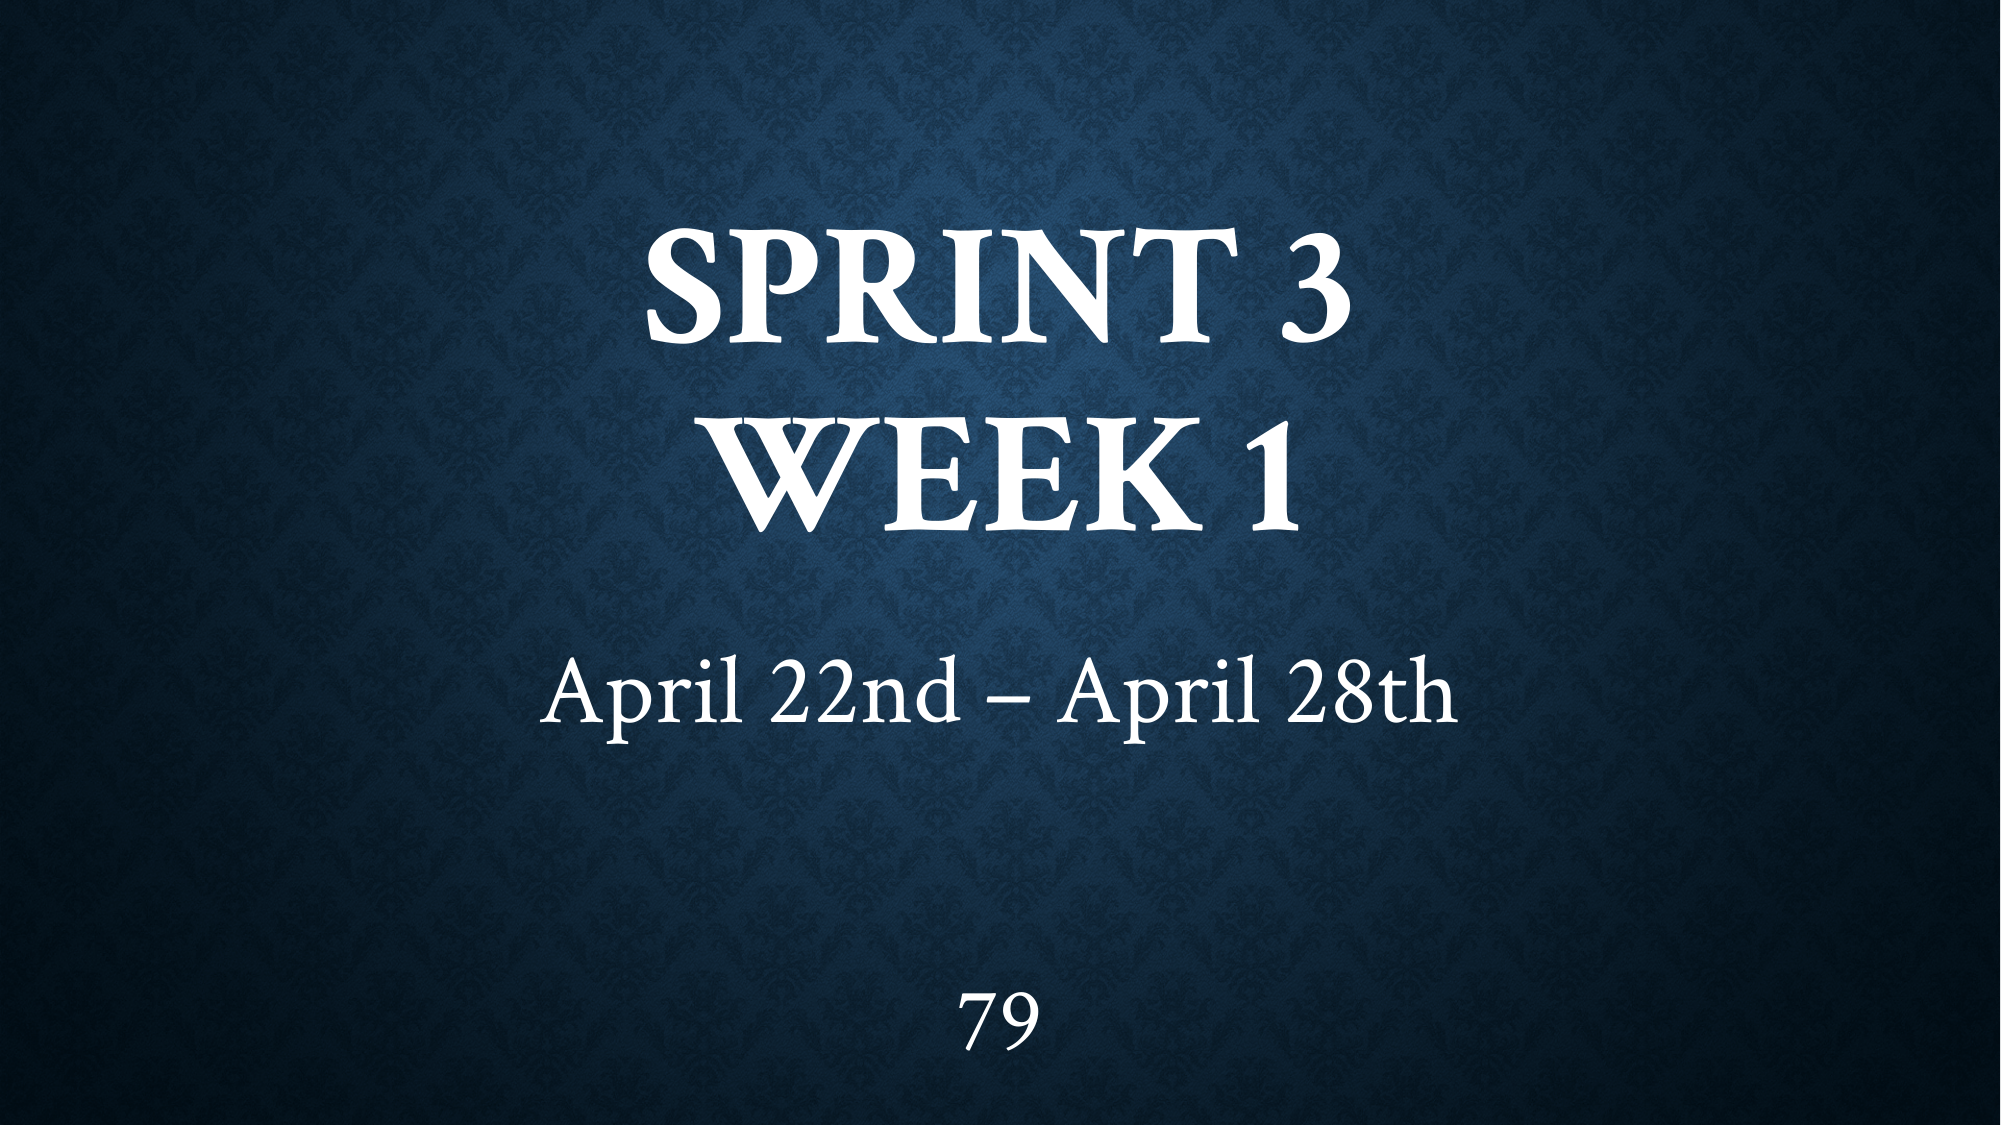

# SPRINT 3 WEEK 1
April 22nd – April 28th
79